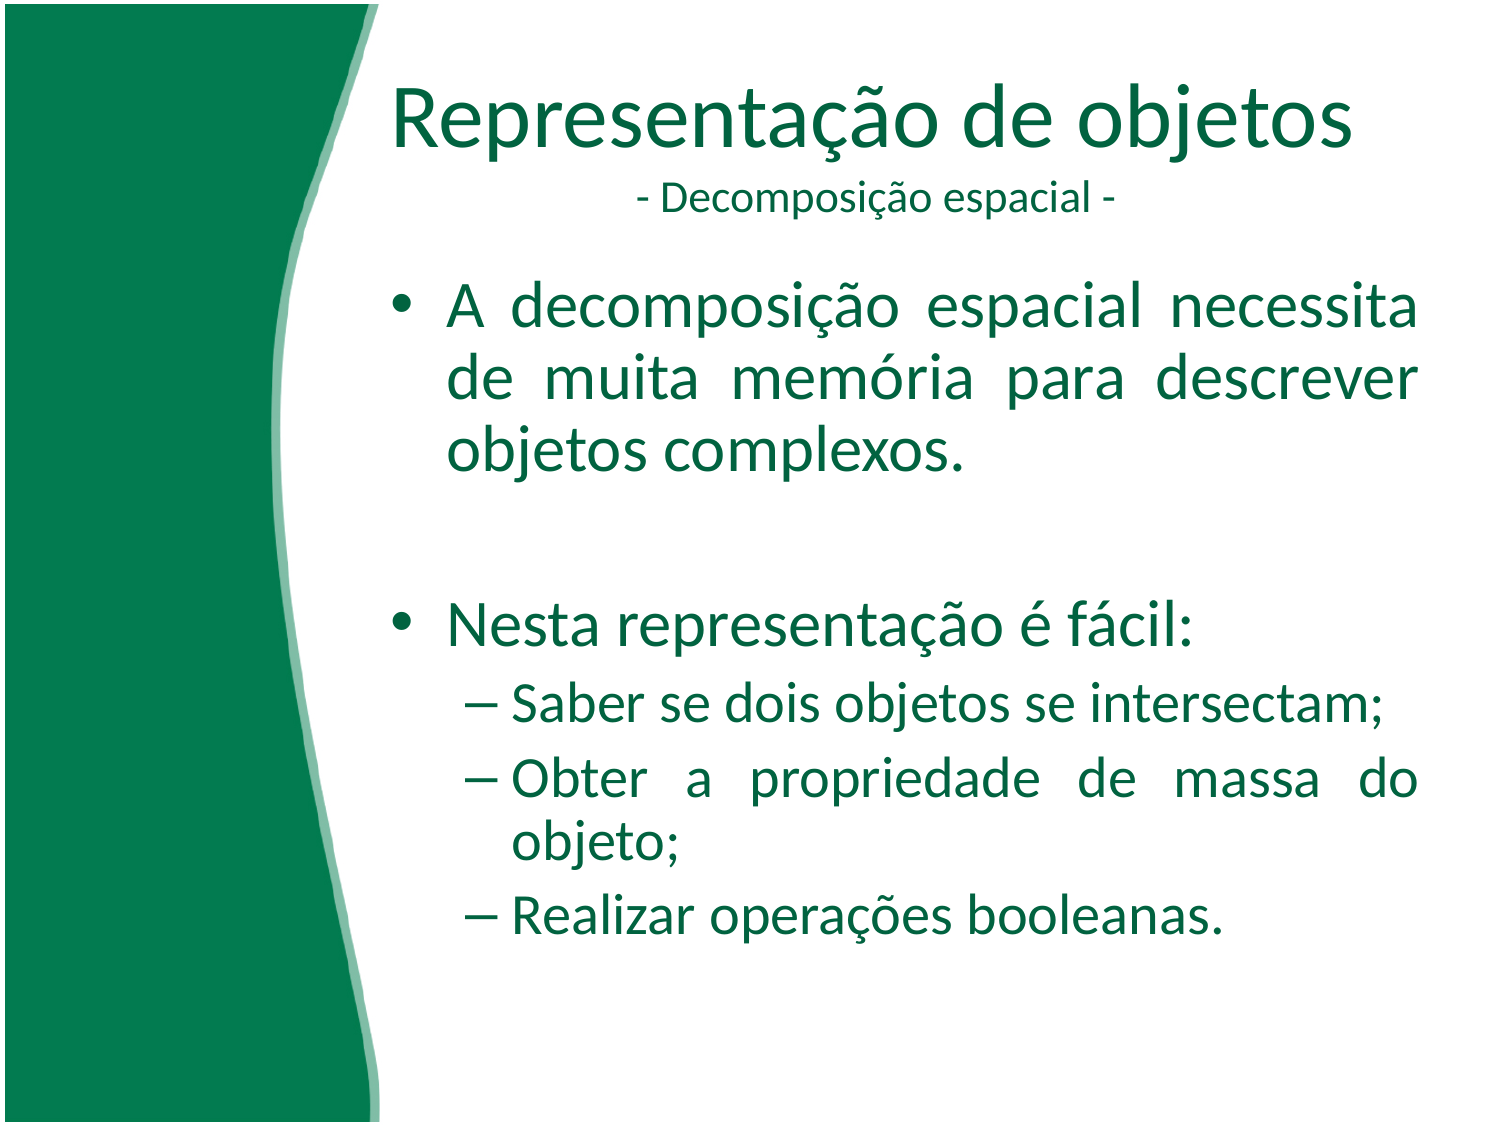

# Representação de objetos - Decomposição espacial -
A decomposição espacial necessita de muita memória para descrever objetos complexos.

Nesta representação é fácil:
Saber se dois objetos se intersectam;
Obter a propriedade de massa do objeto;
Realizar operações booleanas.